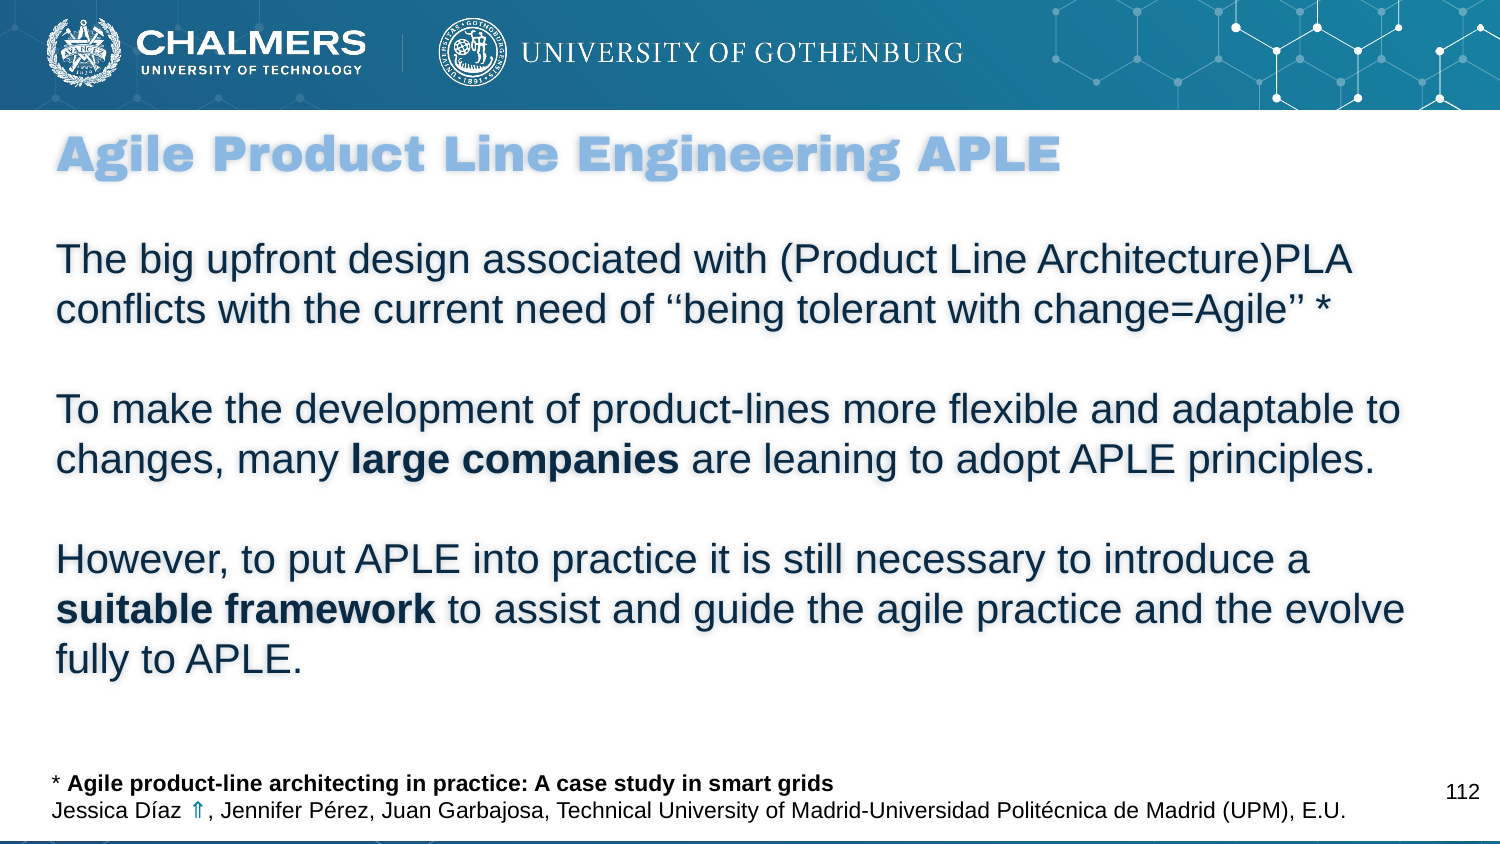

# Agile Product Line Engineering APLE
The big upfront design associated with (Product Line Architecture)PLA conflicts with the current need of ‘‘being tolerant with change=Agile’’ *

To make the development of product-lines more flexible and adaptable to changes, many large companies are leaning to adopt APLE principles.

However, to put APLE into practice it is still necessary to introduce a suitable framework to assist and guide the agile practice and the evolve fully to APLE.

* Agile product-line architecting in practice: A case study in smart grids
Jessica Díaz ⇑, Jennifer Pérez, Juan Garbajosa, Technical University of Madrid-Universidad Politécnica de Madrid (UPM), E.U.
112